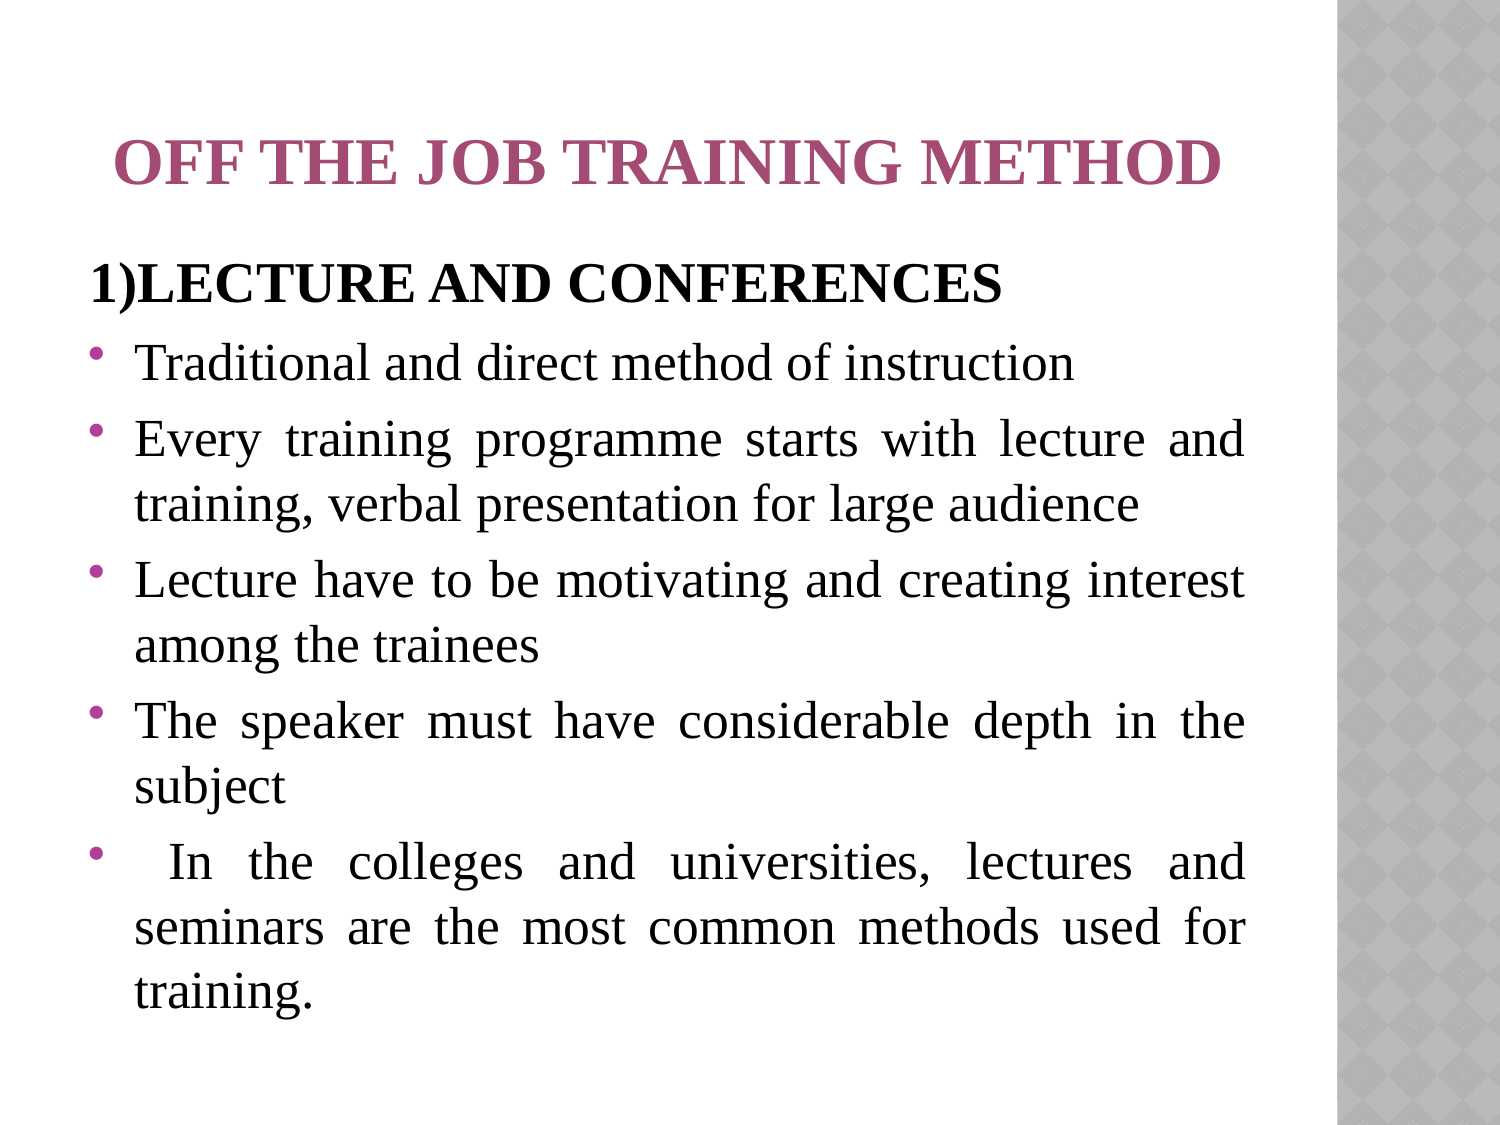

# OFF THE JOB TRAINING METHOD
1)LECTURE AND CONFERENCES
Traditional and direct method of instruction
Every training programme starts with lecture and training, verbal presentation for large audience
Lecture have to be motivating and creating interest among the trainees
The speaker must have considerable depth in the subject
 In the colleges and universities, lectures and seminars are the most common methods used for training.